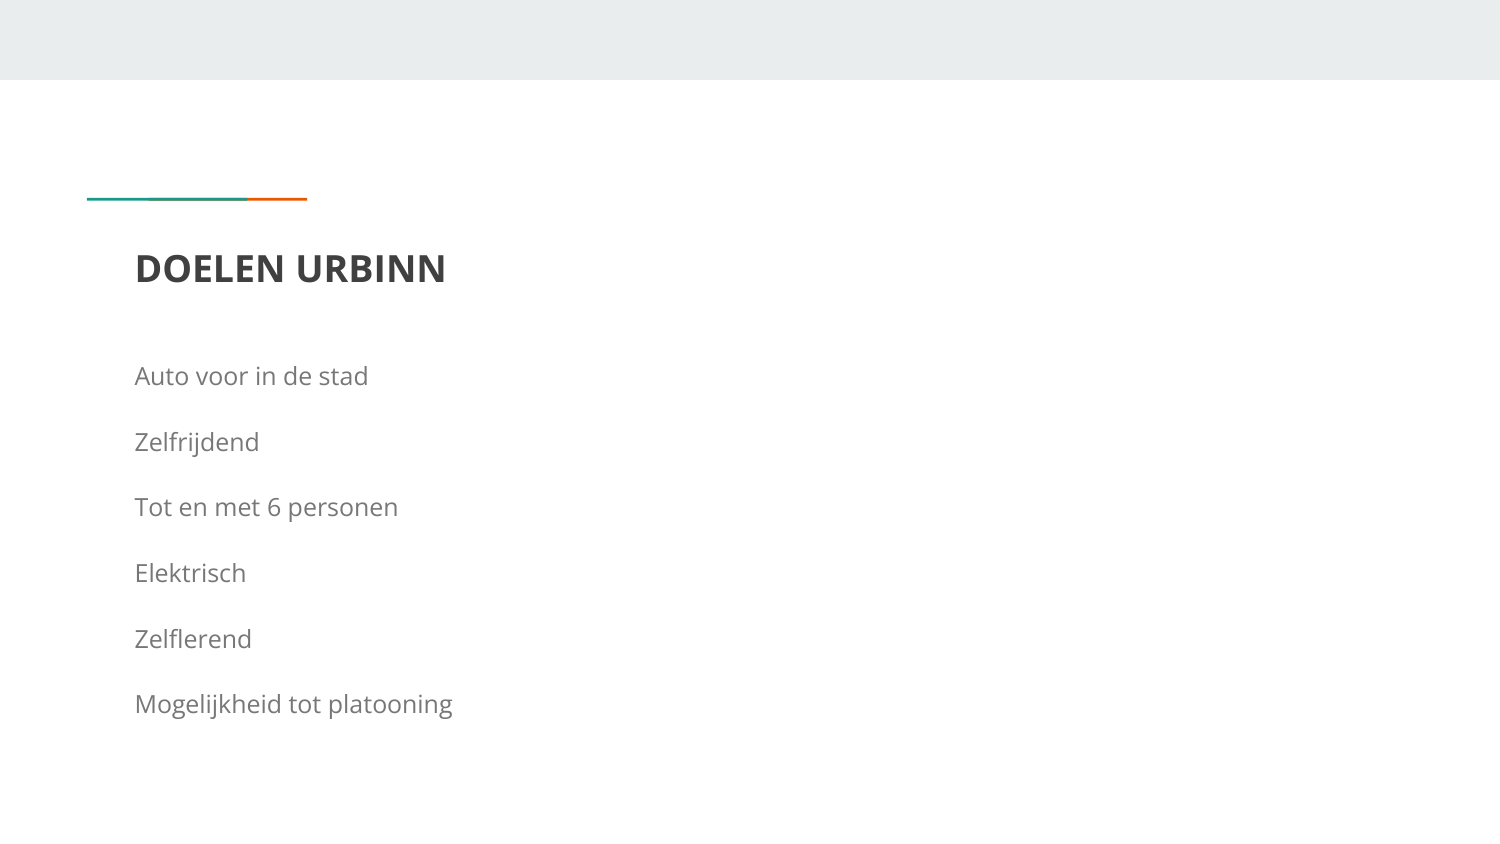

# DOELEN URBINN
Auto voor in de stad
Zelfrijdend
Tot en met 6 personen
Elektrisch
Zelflerend
Mogelijkheid tot platooning